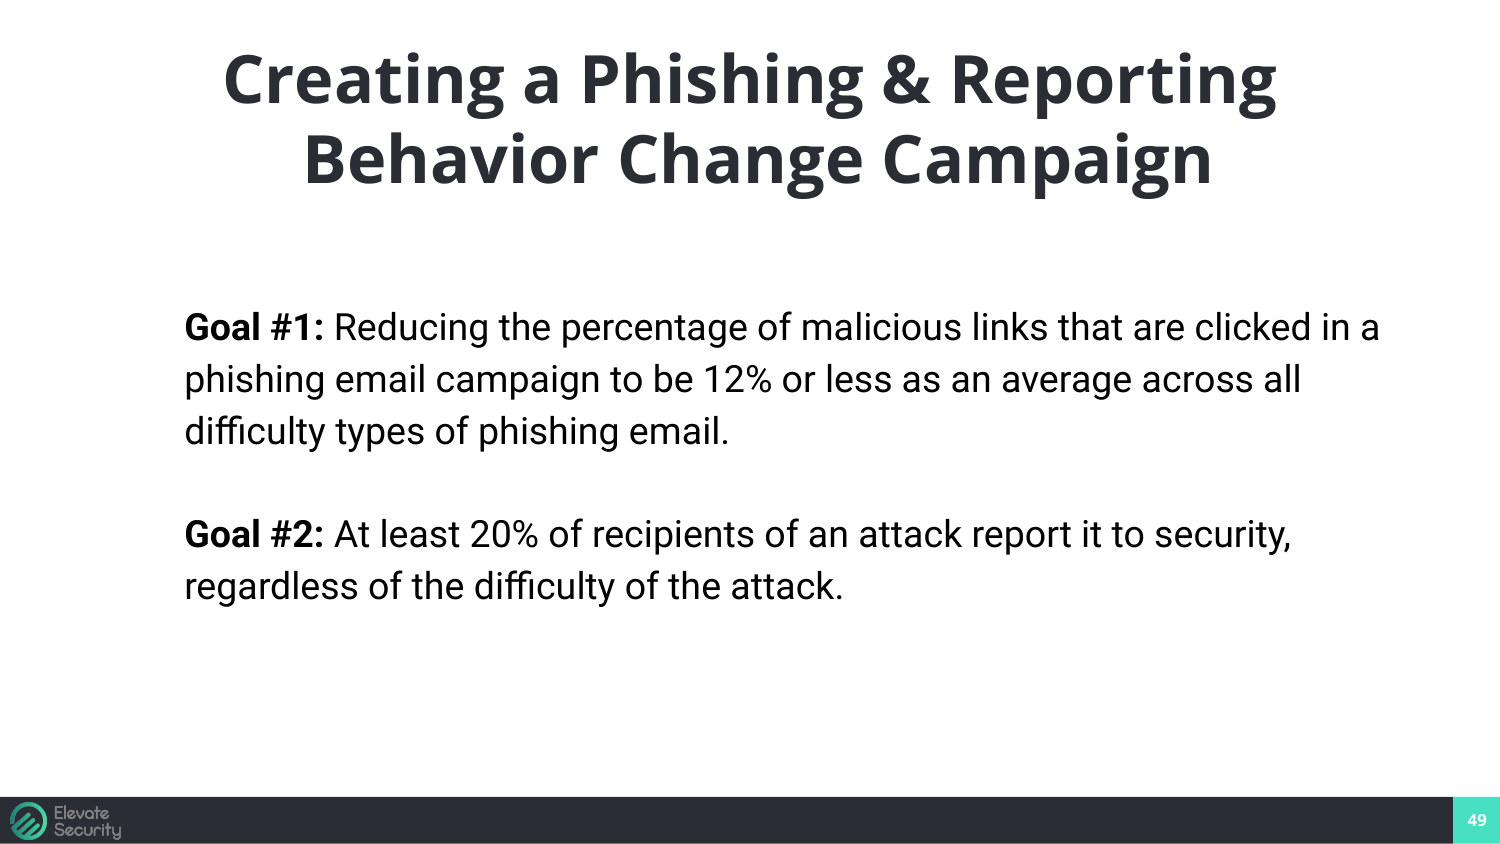

Creating a Phishing & Reporting
 Behavior Change Campaign
Goal #1: Reducing the percentage of malicious links that are clicked in a phishing email campaign to be 12% or less as an average across all difficulty types of phishing email.

Goal #2: At least 20% of recipients of an attack report it to security, regardless of the difficulty of the attack.